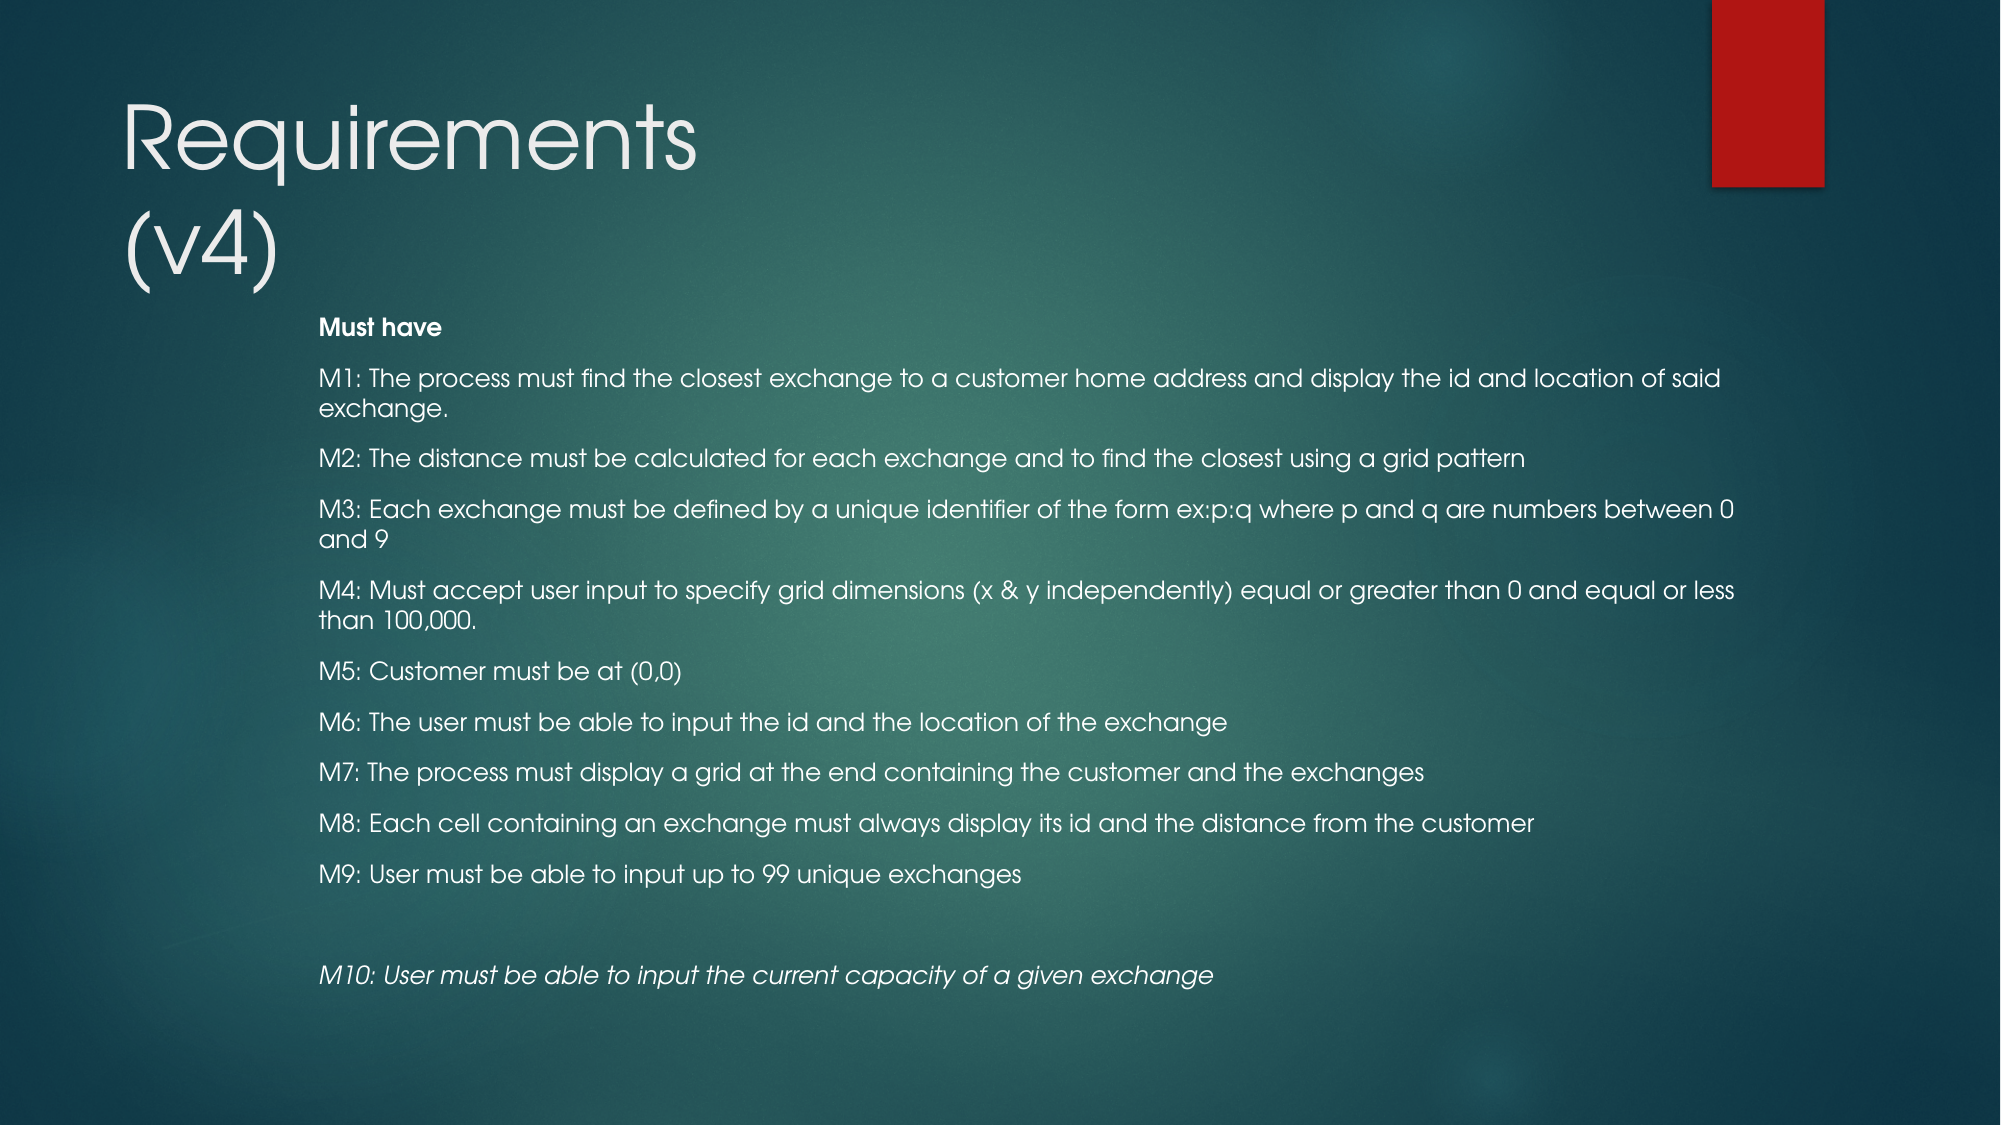

# Requirements (v4)
Must have
M1: The process must find the closest exchange to a customer home address and display the id and location of said exchange.
M2: The distance must be calculated for each exchange and to find the closest using a grid pattern
M3: Each exchange must be defined by a unique identifier of the form ex:p:q where p and q are numbers between 0 and 9
M4: Must accept user input to specify grid dimensions (x & y independently) equal or greater than 0 and equal or less than 100,000.
M5: Customer must be at (0,0)
M6: The user must be able to input the id and the location of the exchange
M7: The process must display a grid at the end containing the customer and the exchanges
M8: Each cell containing an exchange must always display its id and the distance from the customer
M9: User must be able to input up to 99 unique exchanges

M10: User must be able to input the current capacity of a given exchange